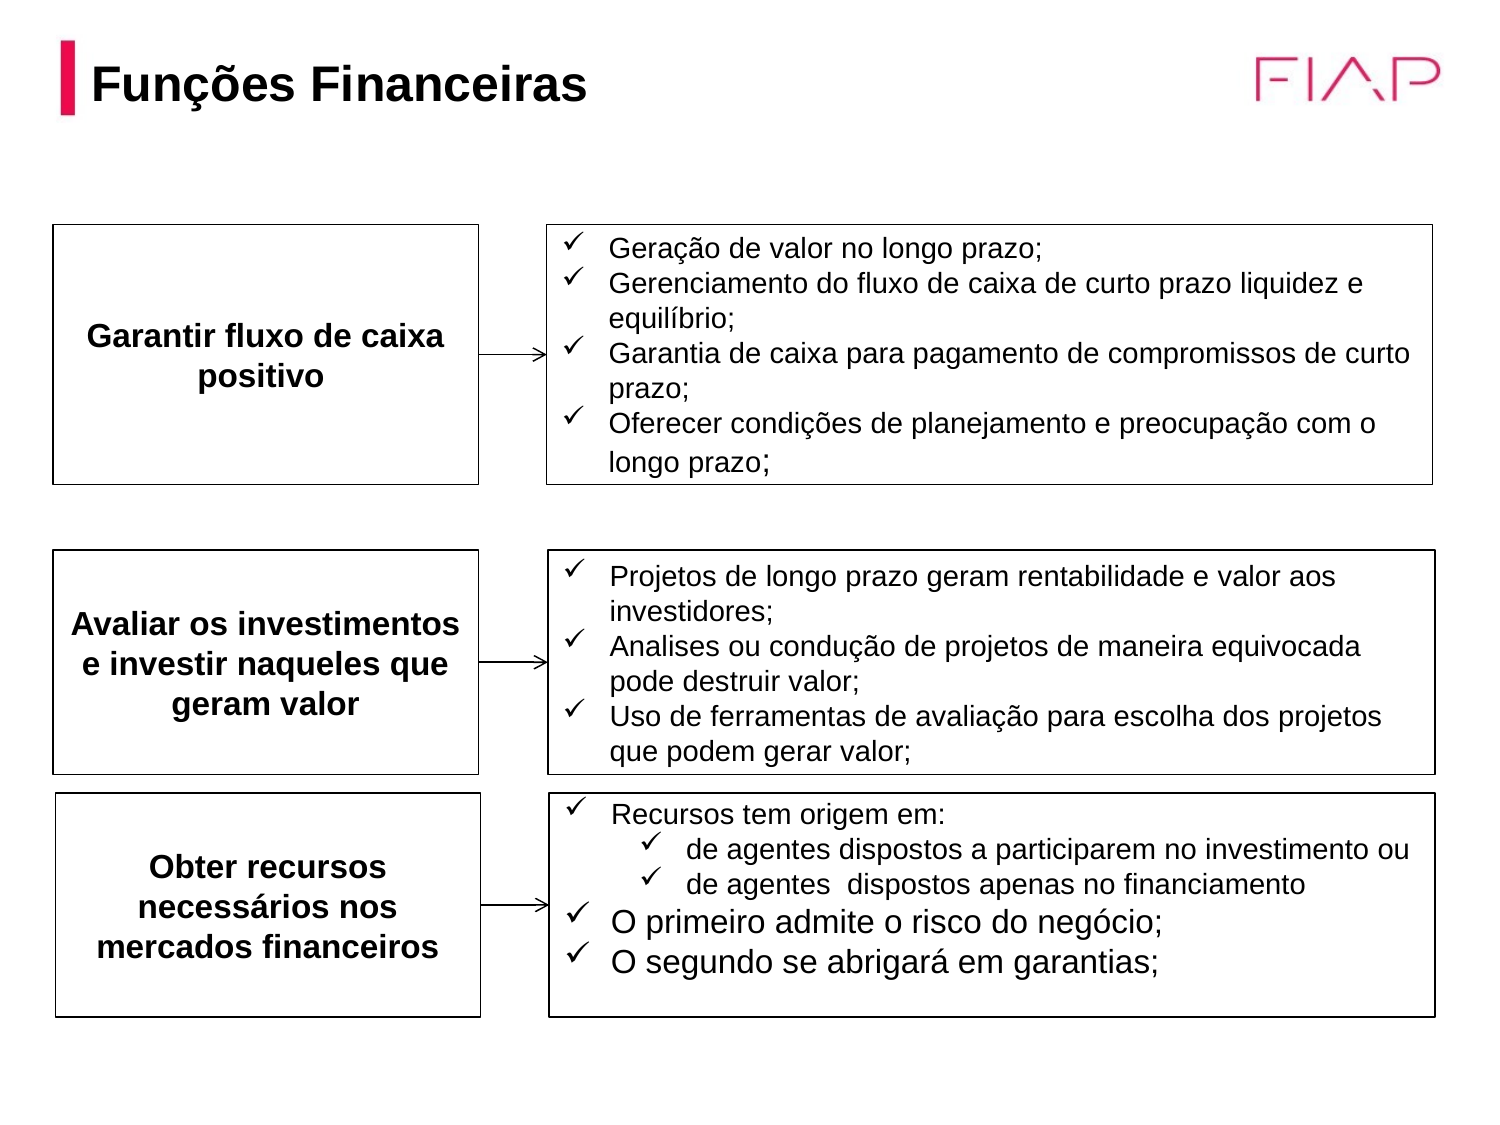

Funções Financeiras
Garantir fluxo de caixa positivo
Geração de valor no longo prazo;
Gerenciamento do fluxo de caixa de curto prazo liquidez e equilíbrio;
Garantia de caixa para pagamento de compromissos de curto prazo;
Oferecer condições de planejamento e preocupação com o longo prazo;
Avaliar os investimentos e investir naqueles que geram valor
Projetos de longo prazo geram rentabilidade e valor aos investidores;
Analises ou condução de projetos de maneira equivocada pode destruir valor;
Uso de ferramentas de avaliação para escolha dos projetos que podem gerar valor;
Obter recursos necessários nos mercados financeiros
Recursos tem origem em:
de agentes dispostos a participarem no investimento ou
de agentes  dispostos apenas no financiamento
O primeiro admite o risco do negócio;
O segundo se abrigará em garantias;